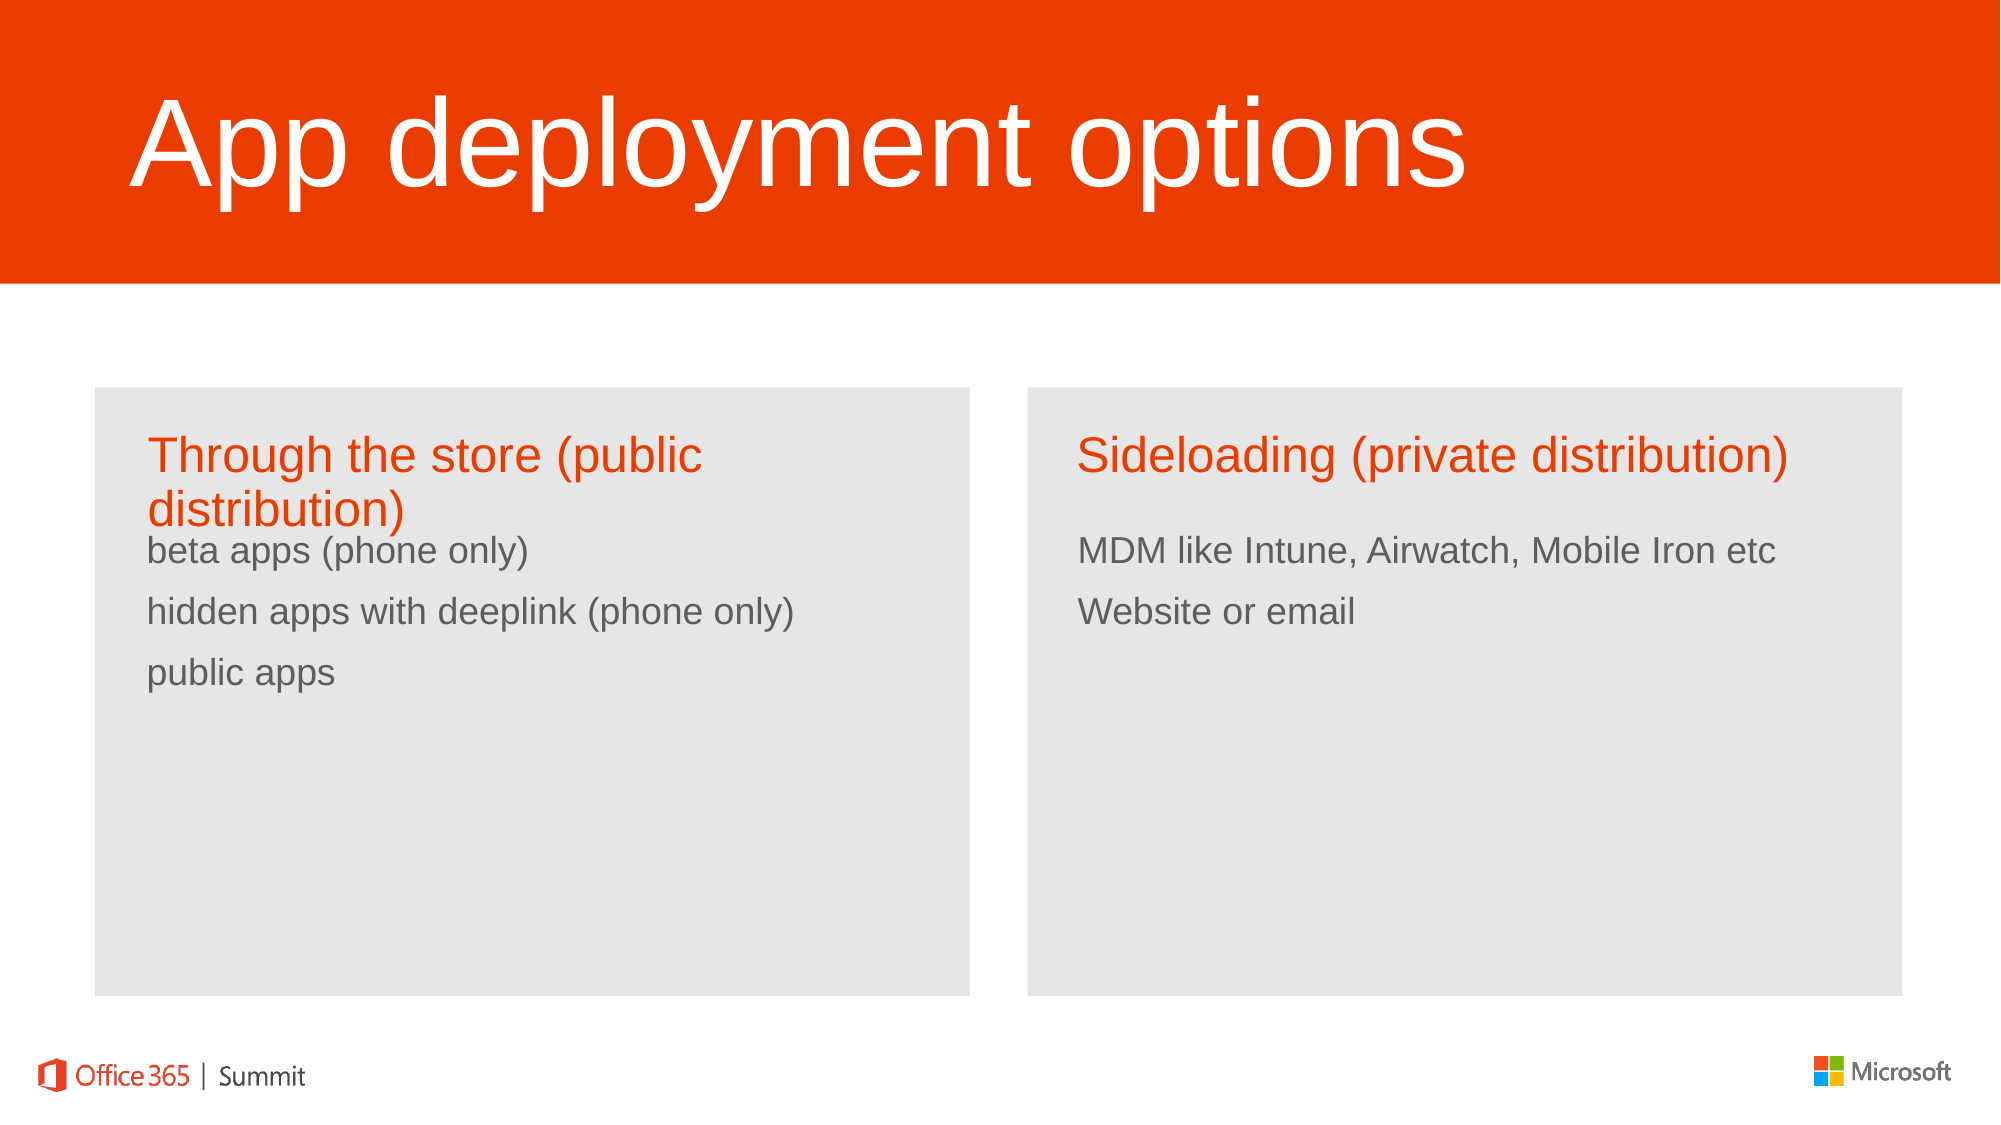

# App deployment options
Sideloading (private distribution)

Through the store (public distribution)

beta apps (phone only)
hidden apps with deeplink (phone only)
public apps

MDM like Intune, Airwatch, Mobile Iron etc
Website or email